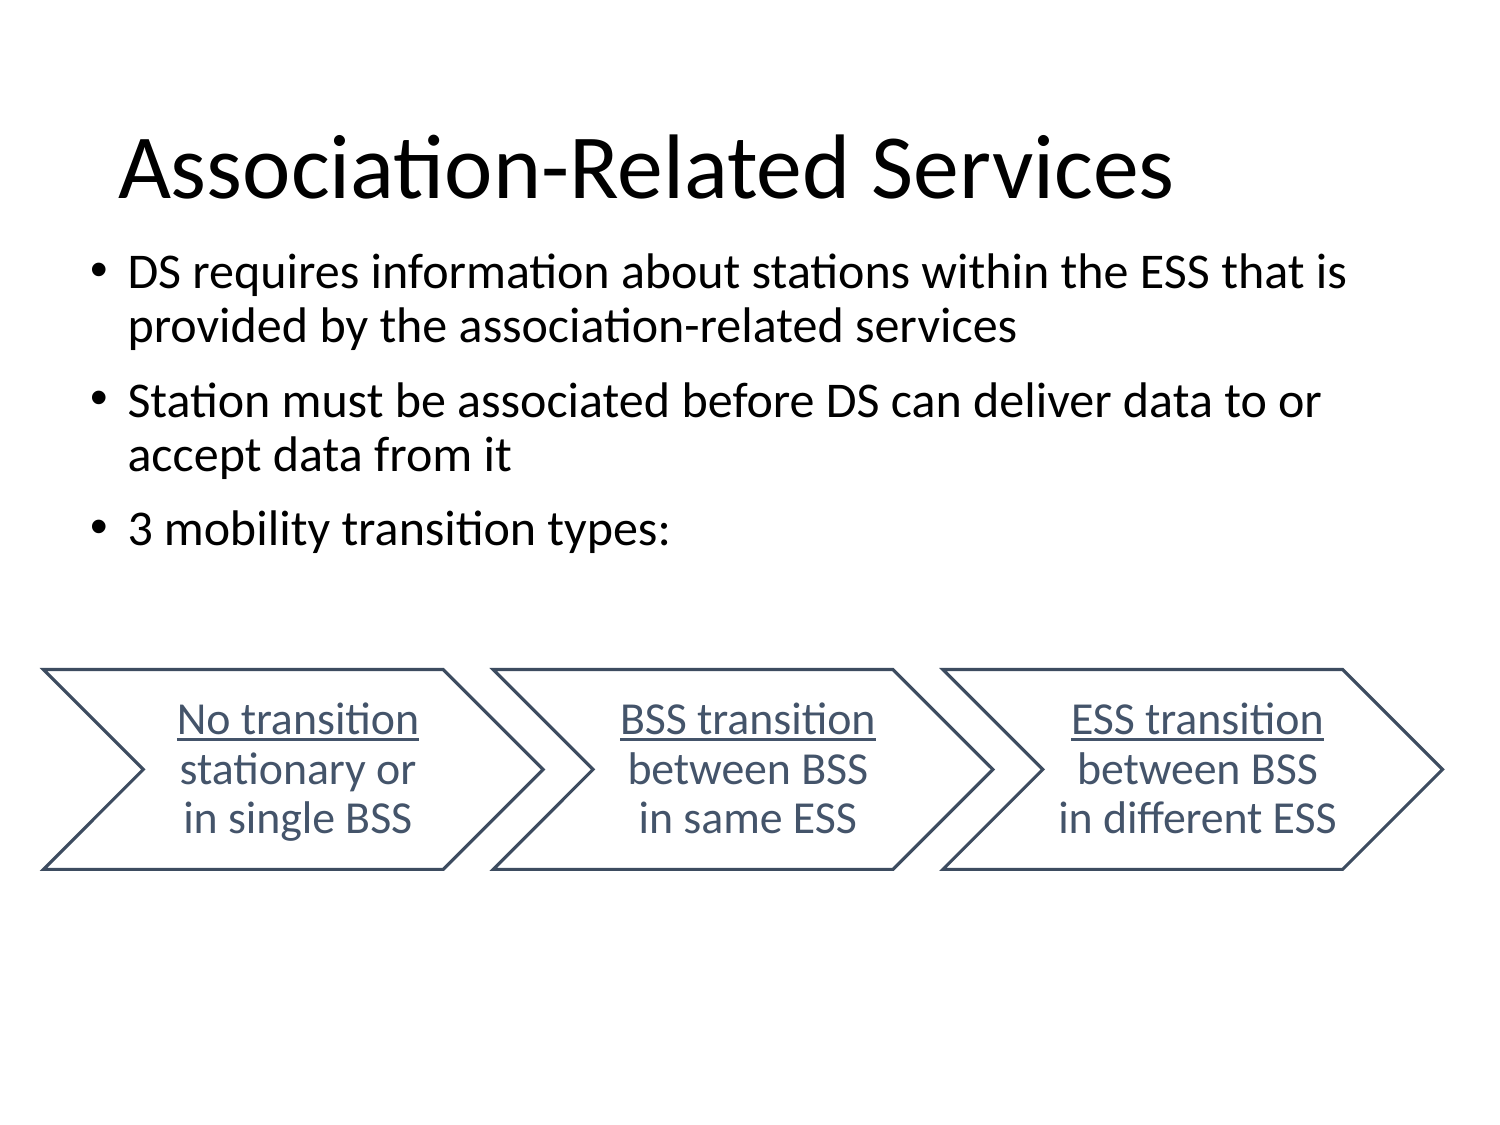

# Association-Related Services
DS requires information about stations within the ESS that is provided by the association-related services
Station must be associated before DS can deliver data to or accept data from it
3 mobility transition types:

No transition stationary or in single BSS
BSS transition between BSS in same ESS
ESS transition between BSS in different ESS